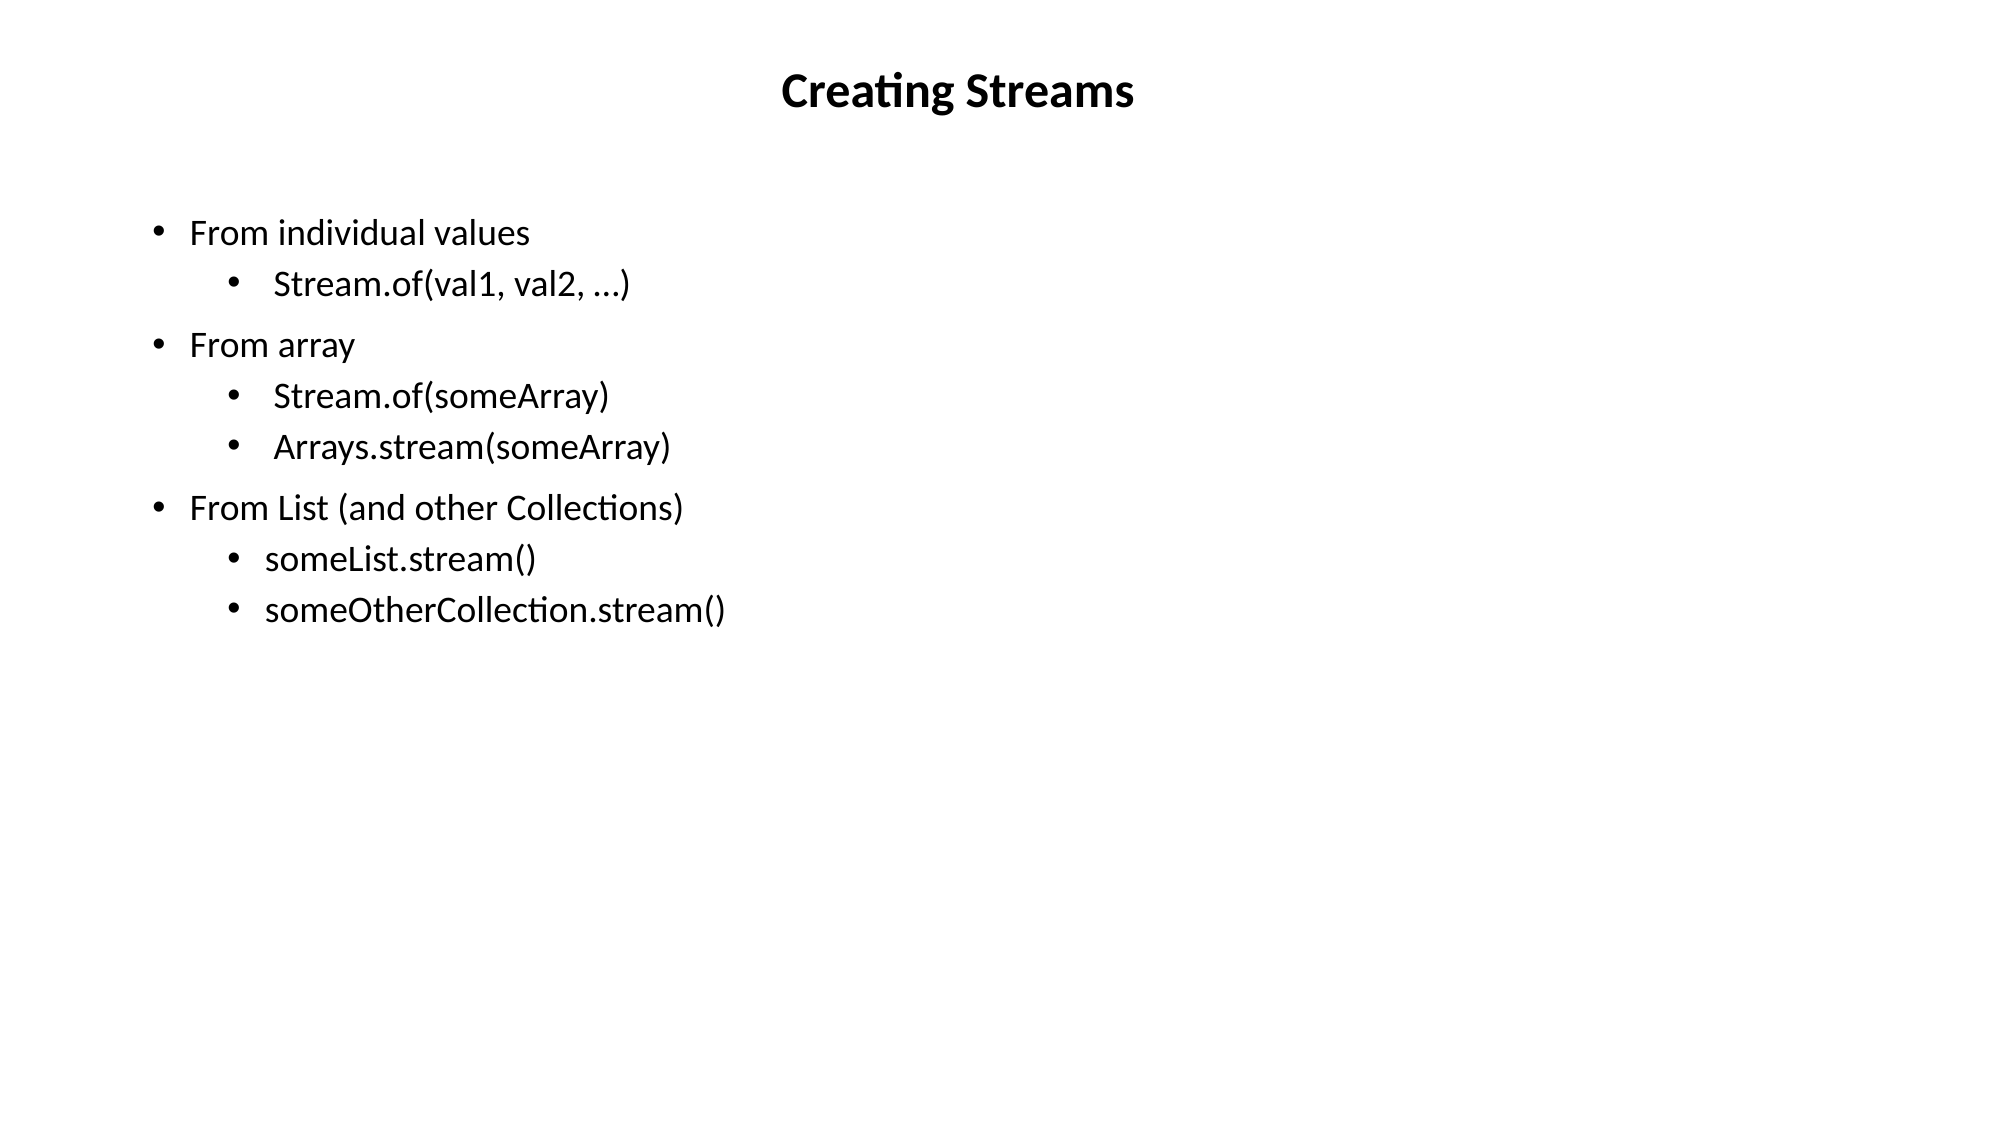

# Creating Streams
From individual values
 Stream.of(val1, val2, …)
From array
 Stream.of(someArray)
 Arrays.stream(someArray)
From List (and other Collections)
someList.stream()
someOtherCollection.stream()